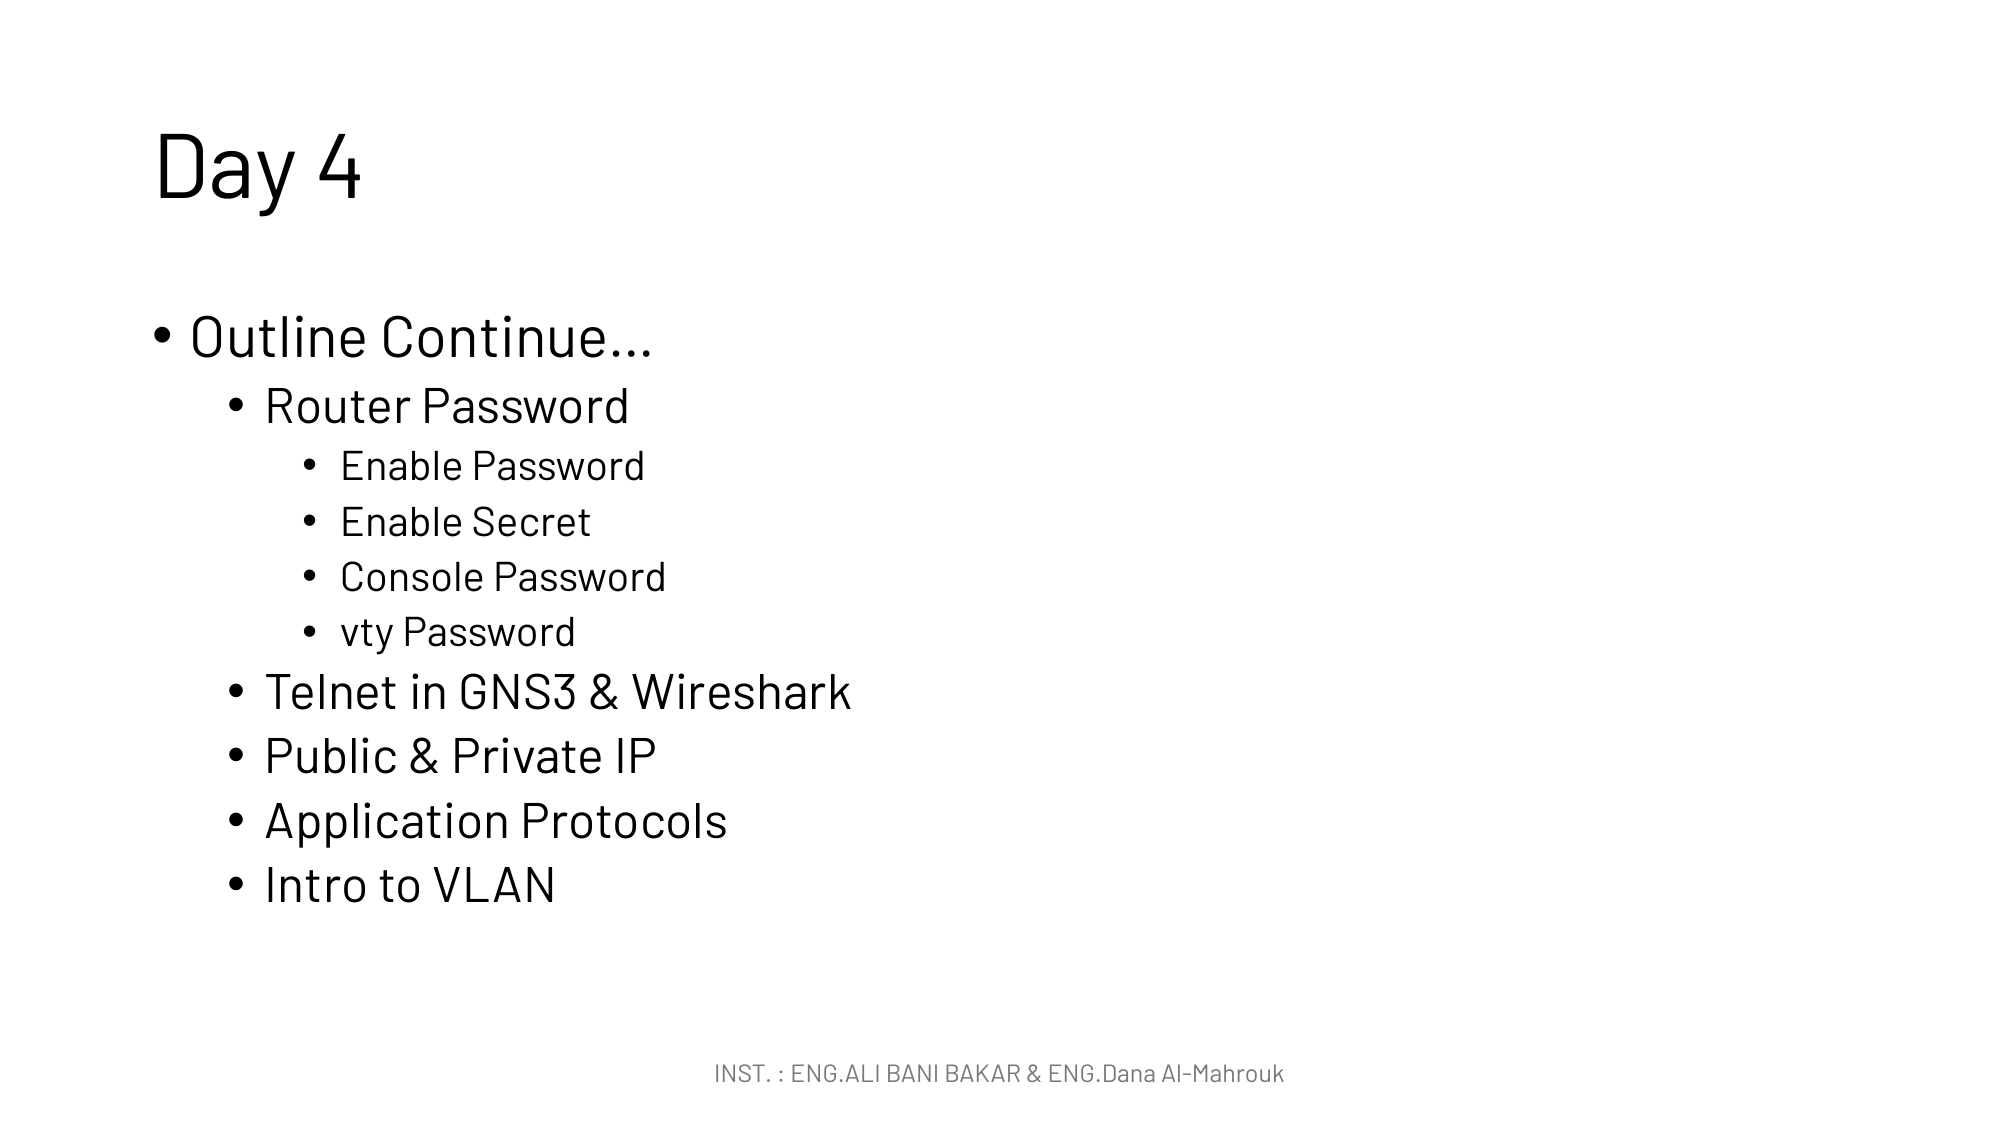

# Day 4
Outline Continue…
Router Password
Enable Password
Enable Secret
Console Password
vty Password
Telnet in GNS3 & Wireshark
Public & Private IP
Application Protocols
Intro to VLAN
INST. : ENG.ALI BANI BAKAR & ENG.Dana Al-Mahrouk